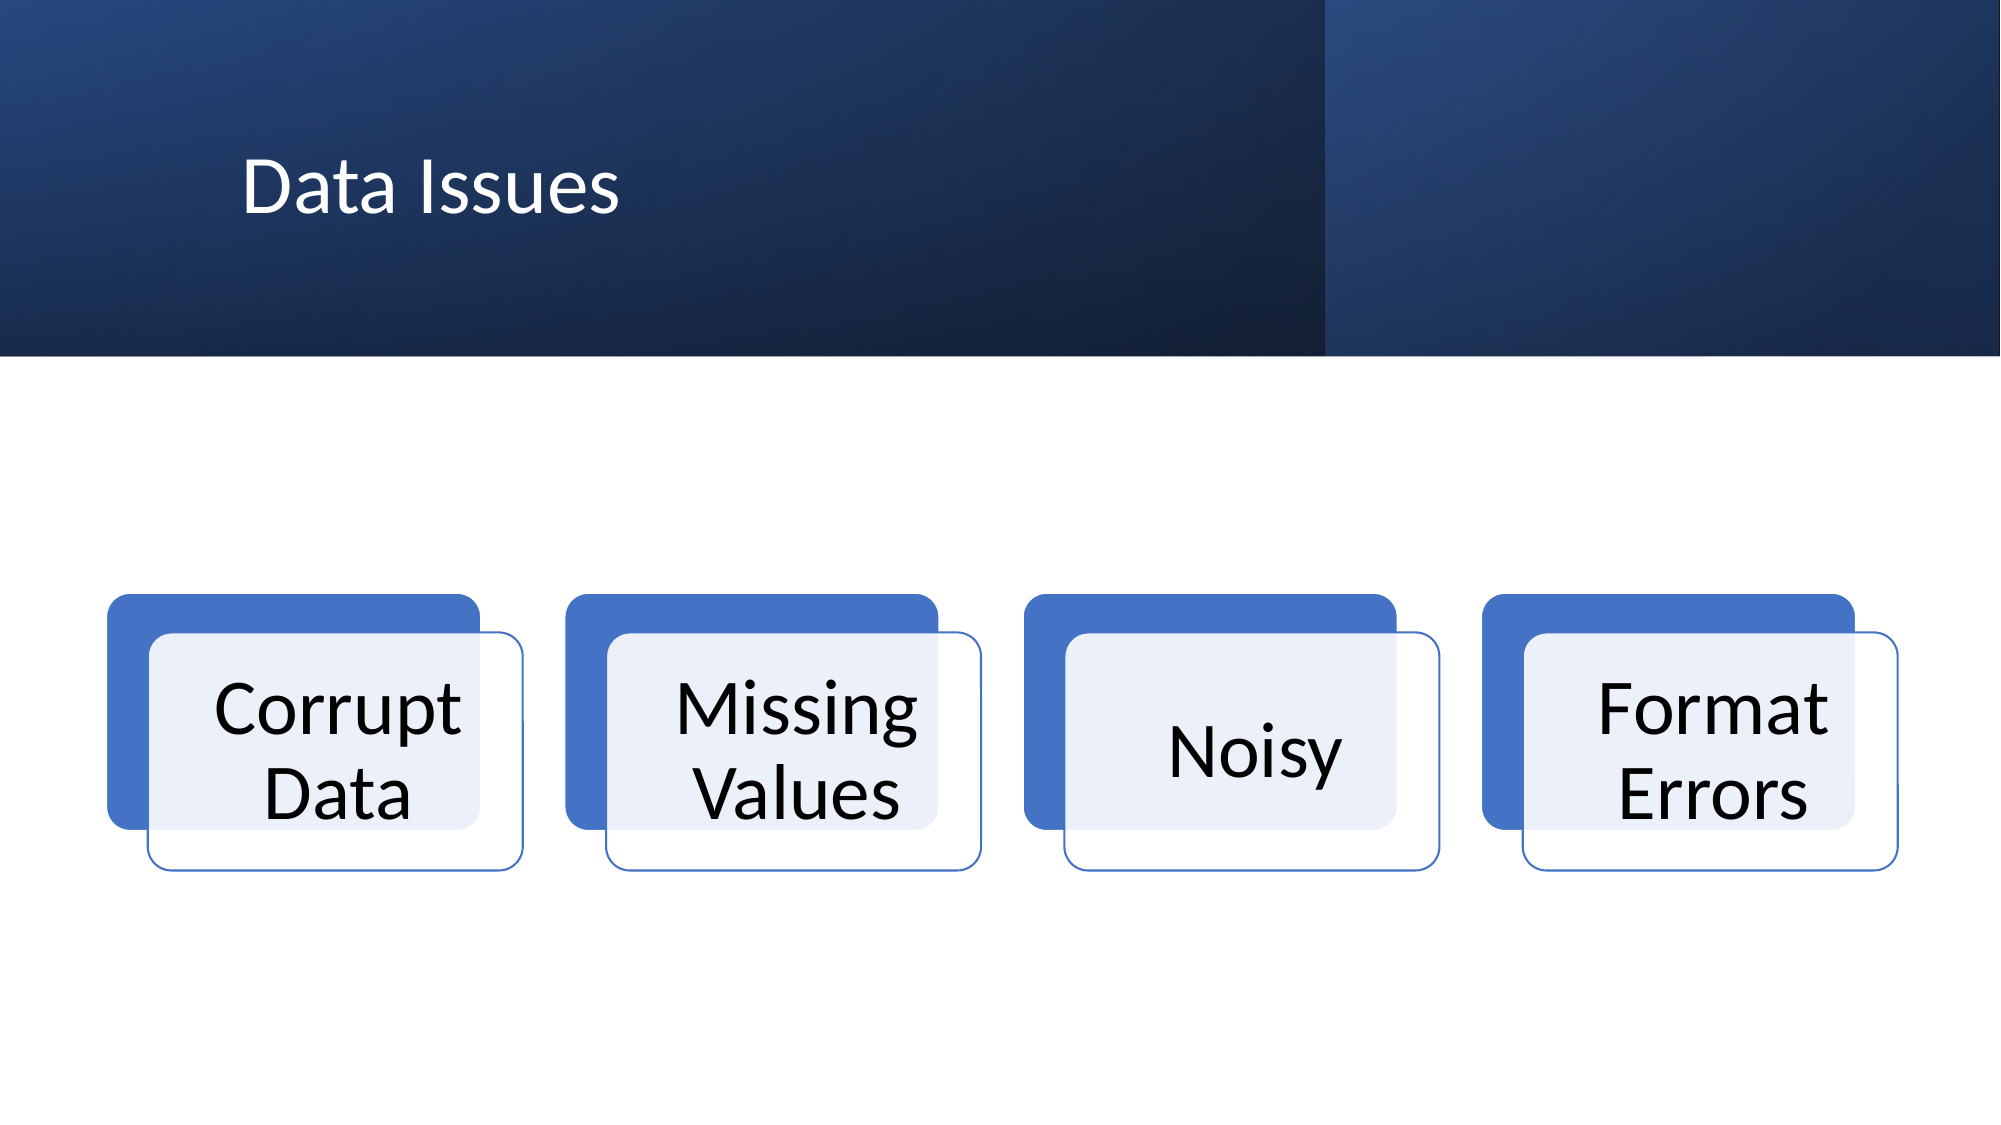

# Data Issues
Corrupt Data
Missing Values
Noisy
Format Errors
22